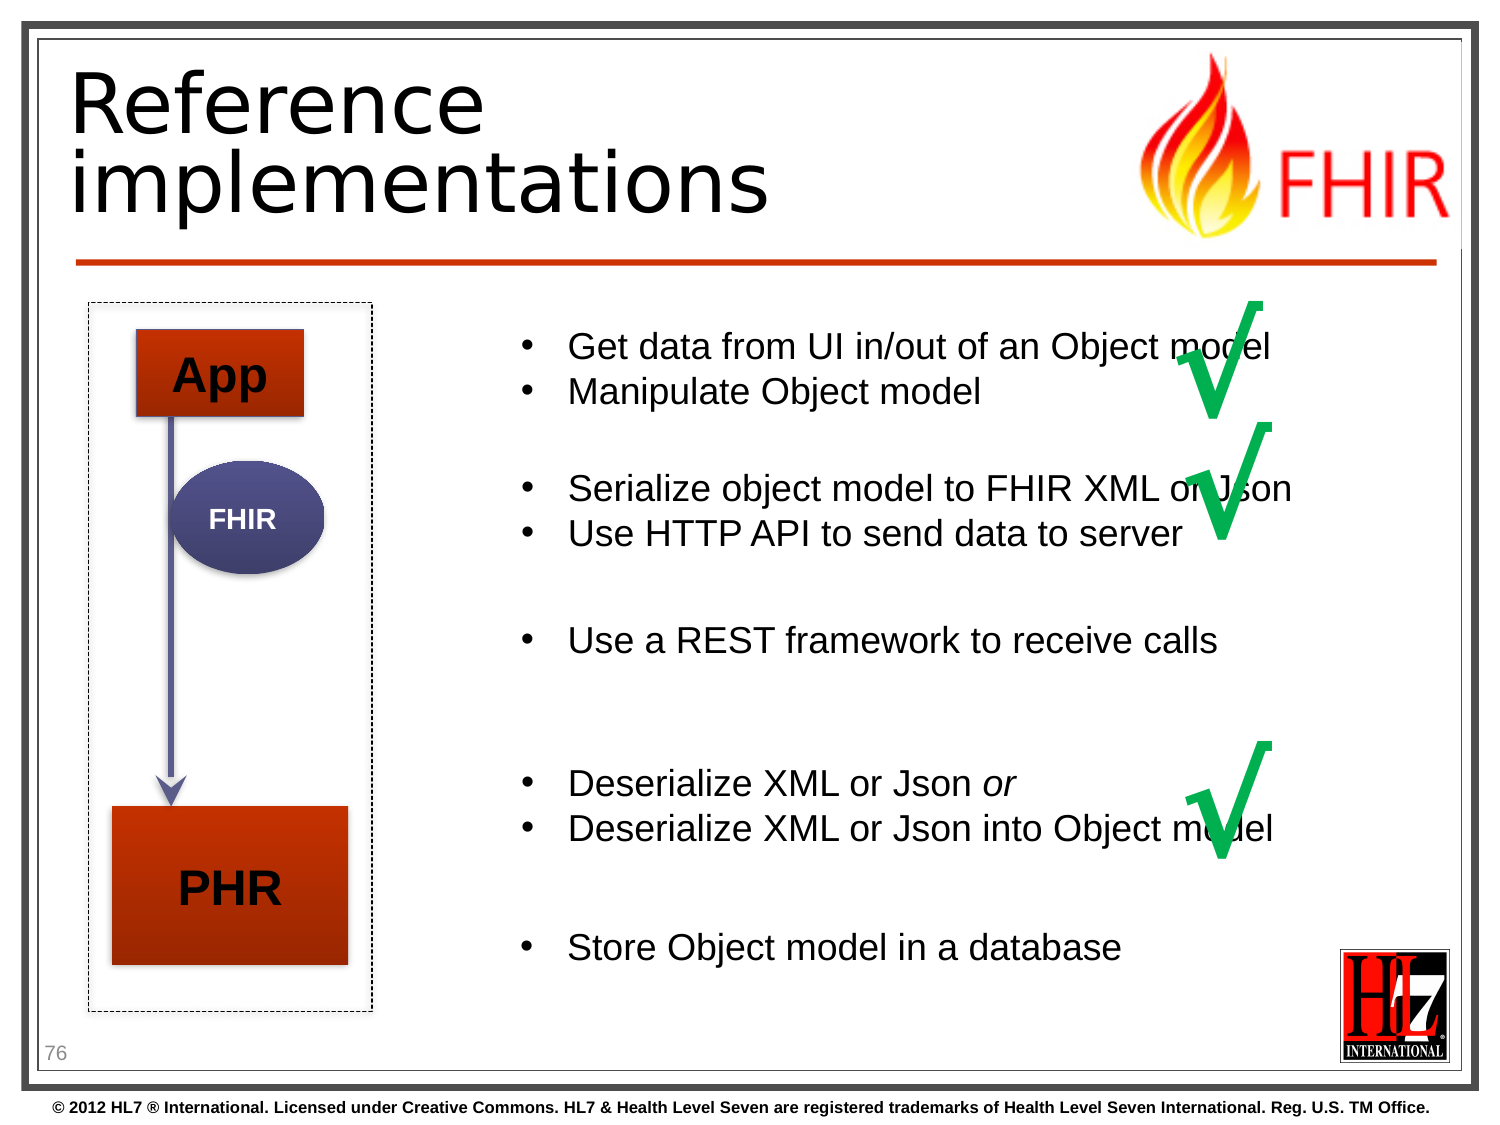

# Reference implementations
√

Get data from UI in/out of an Object model
Manipulate Object model
App
√
Serialize object model to FHIR XML or Json
Use HTTP API to send data to server
FHIR
Use a REST framework to receive calls
√
Deserialize XML or Json or
Deserialize XML or Json into Object model
PHR
Store Object model in a database
76